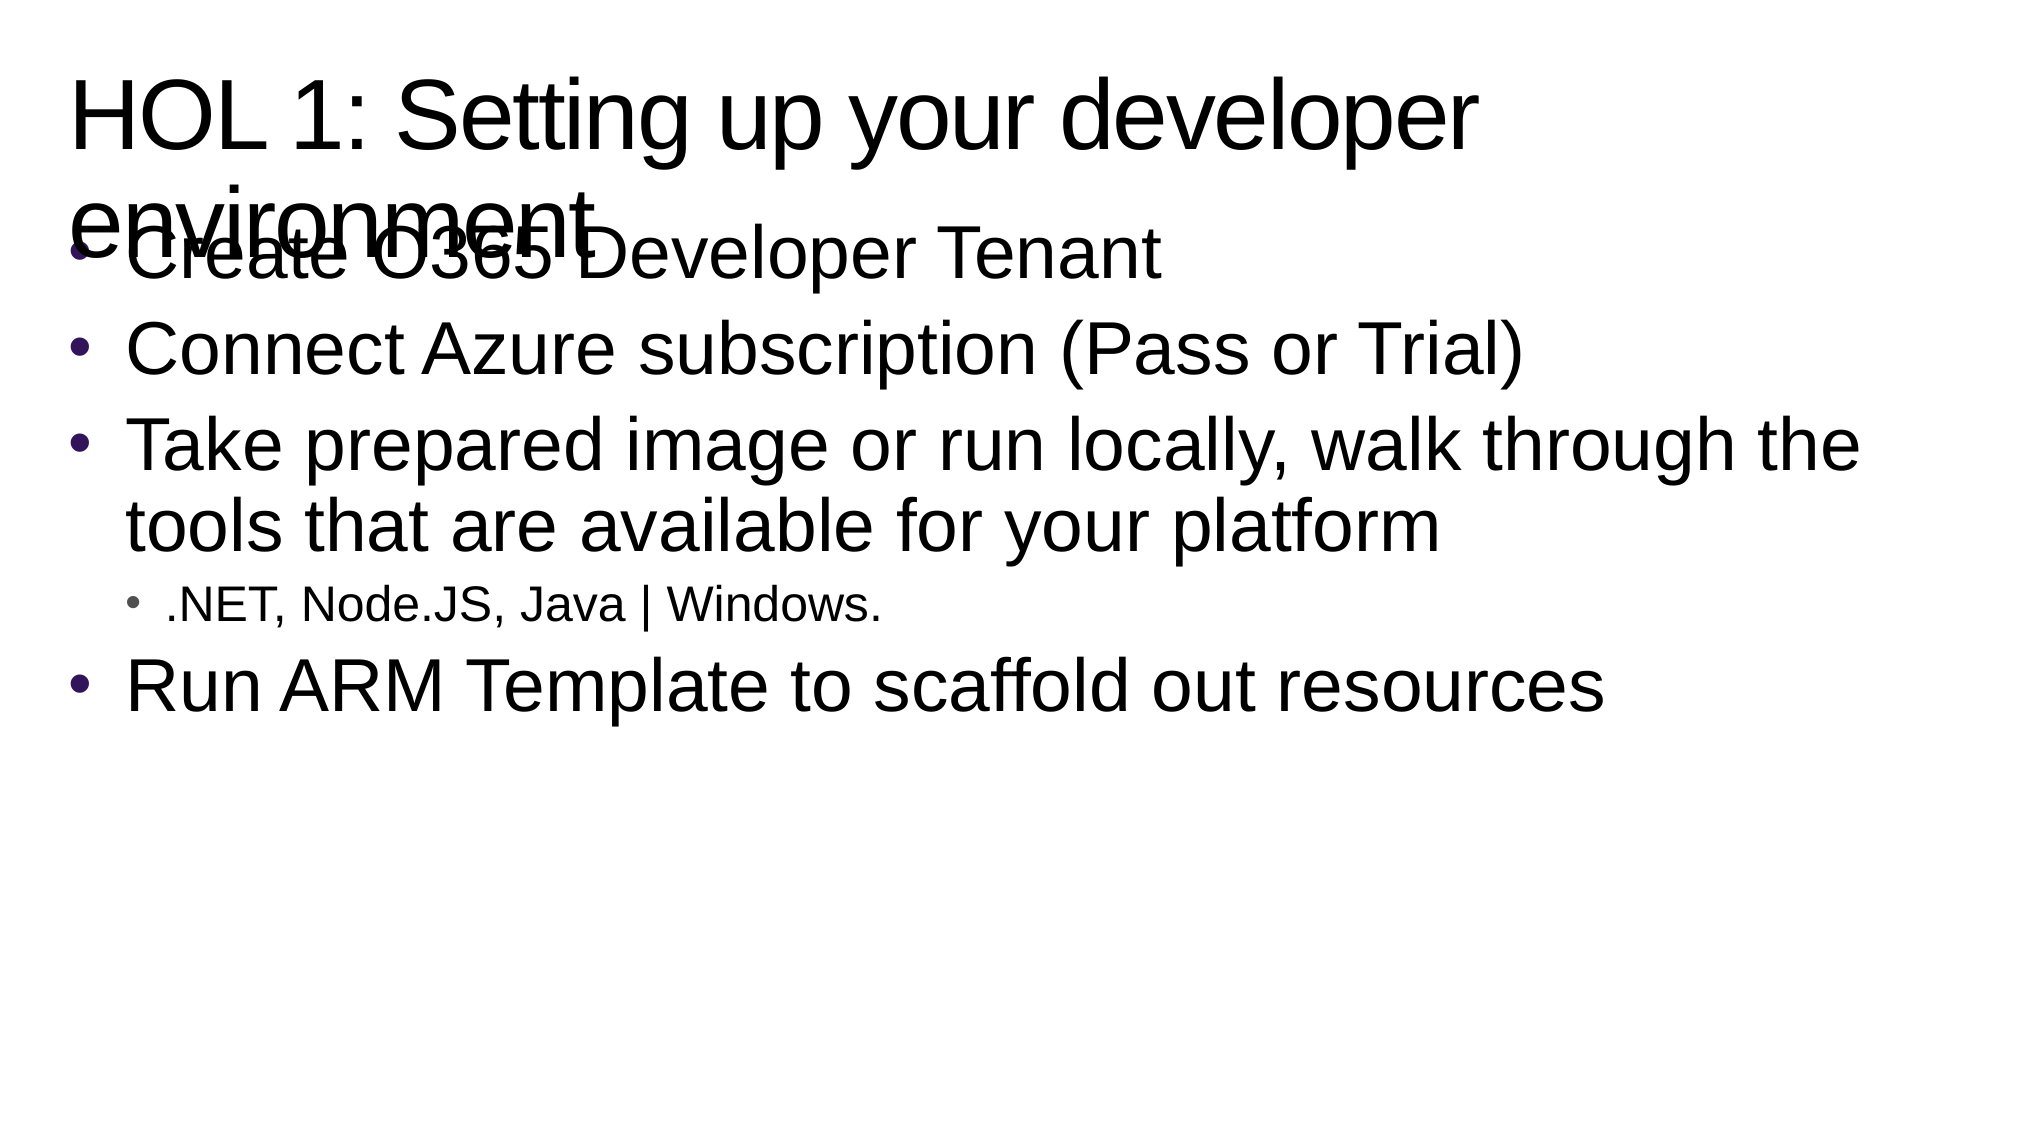

# HOL 1: Setting up your developer environment
Create O365 Developer Tenant
Connect Azure subscription (Pass or Trial)
Take prepared image or run locally, walk through the tools that are available for your platform
.NET, Node.JS, Java | Windows.
Run ARM Template to scaffold out resources